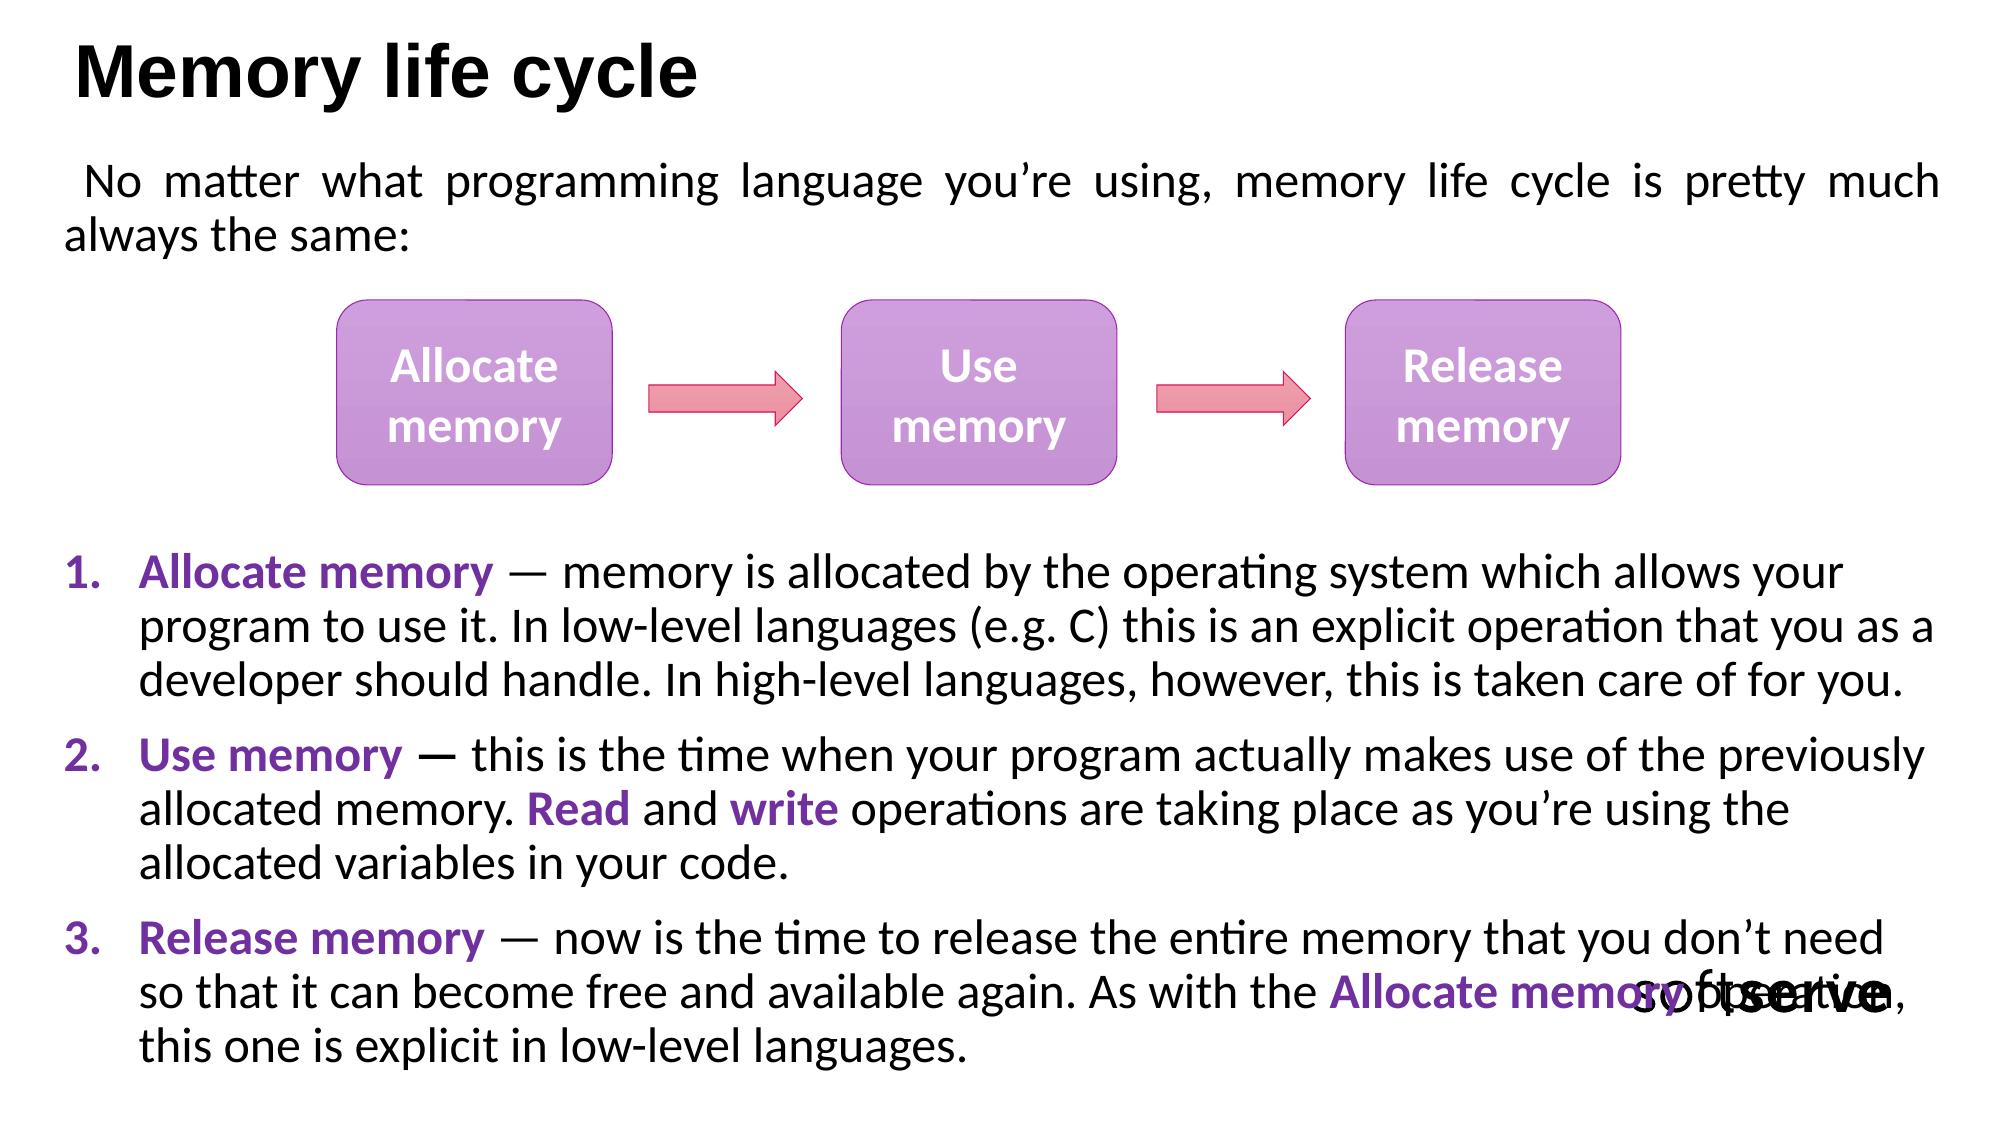

# Memory life cycle
No matter what programming language you’re using, memory life cycle is pretty much always the same:

Allocate memory — memory is allocated by the operating system which allows your program to use it. In low-level languages (e.g. C) this is an explicit operation that you as a developer should handle. In high-level languages, however, this is taken care of for you.
Use memory — this is the time when your program actually makes use of the previously allocated memory. Read and write operations are taking place as you’re using the allocated variables in your code.
Release memory — now is the time to release the entire memory that you don’t need so that it can become free and available again. As with the Allocate memory operation, this one is explicit in low-level languages.

Allocate memory
Use memory
Release memory